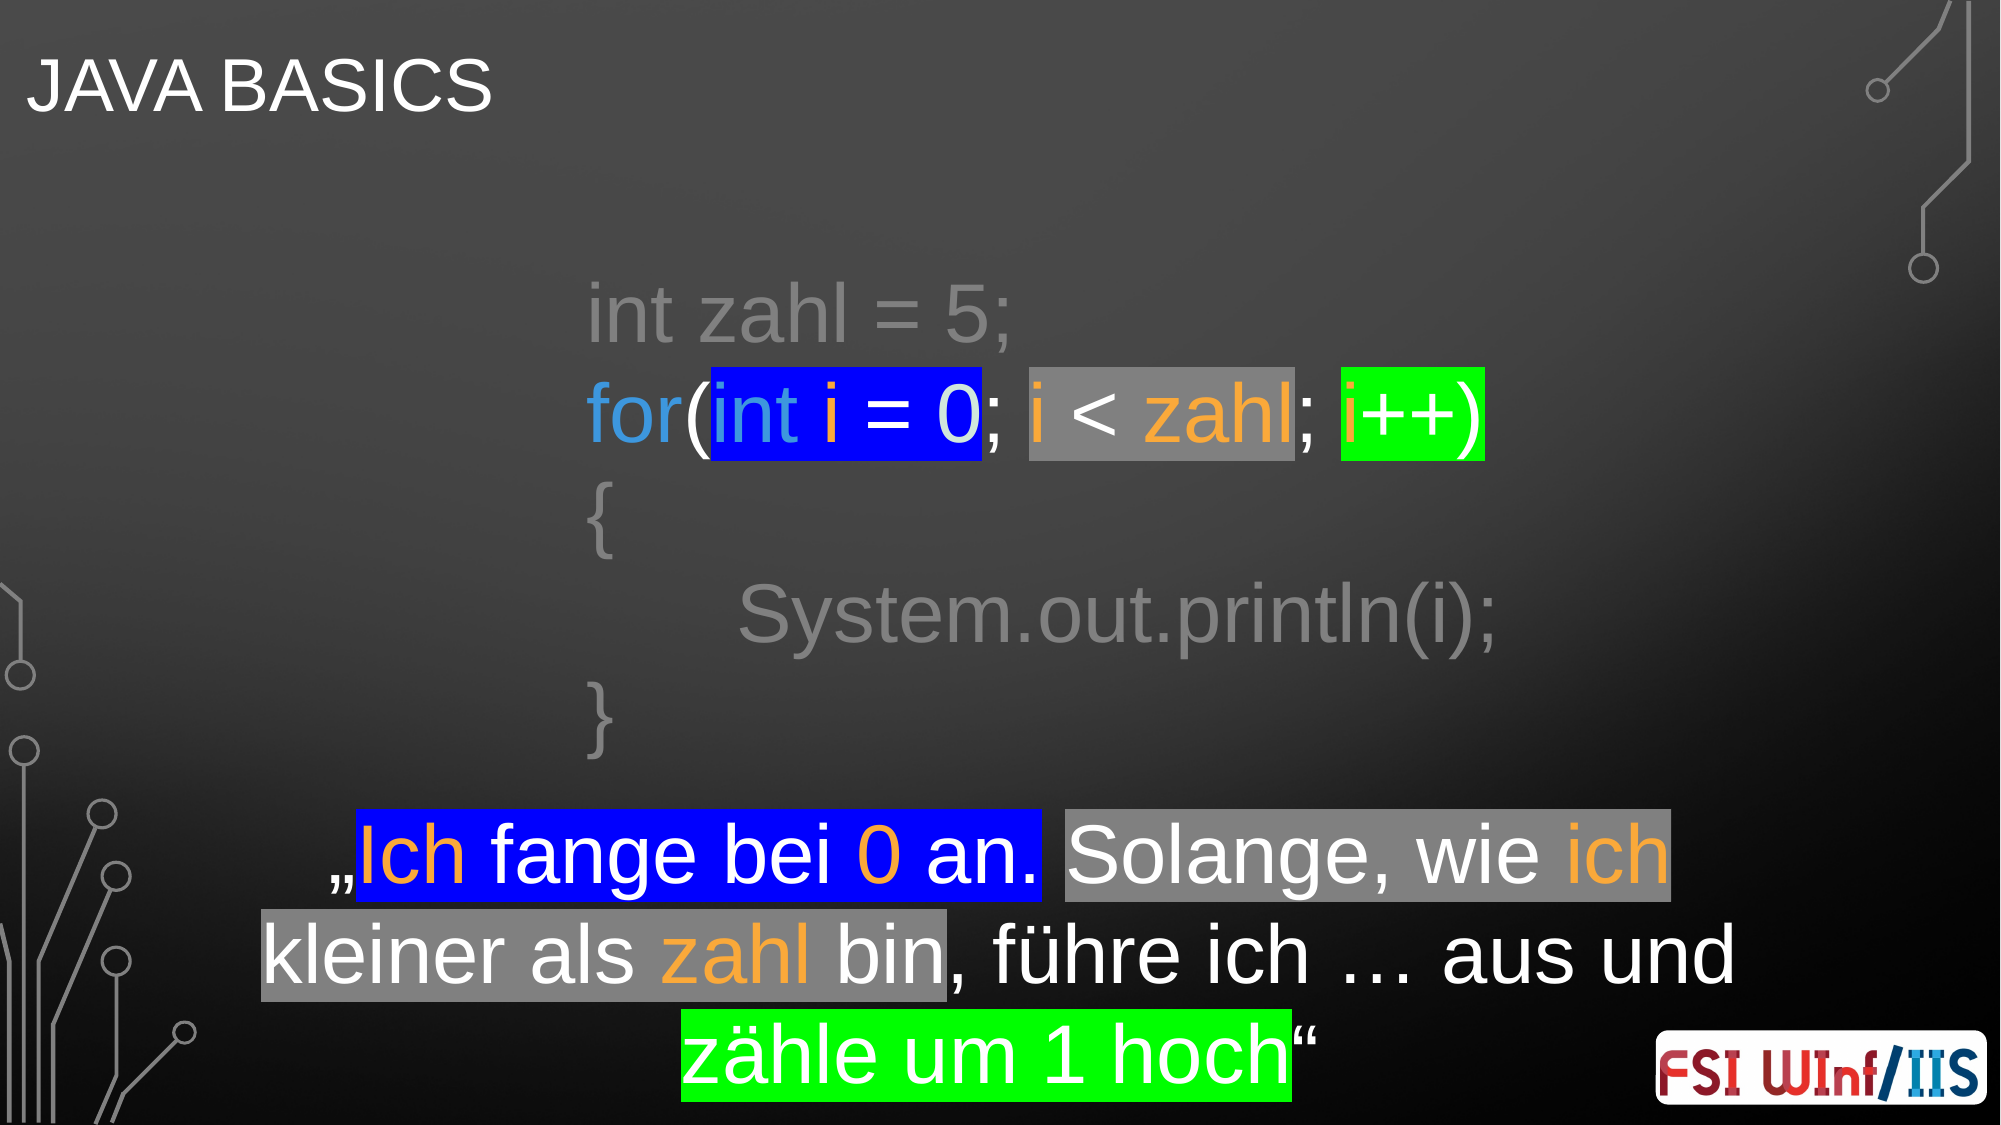

# Java Basics
int zahl = 5;
for(int i = 0; i < zahl; i++)
{
	System.out.println(i);
}
„Ich fange bei 0 an. Solange, wie ich kleiner als zahl bin, führe ich … aus und zähle um 1 hoch“